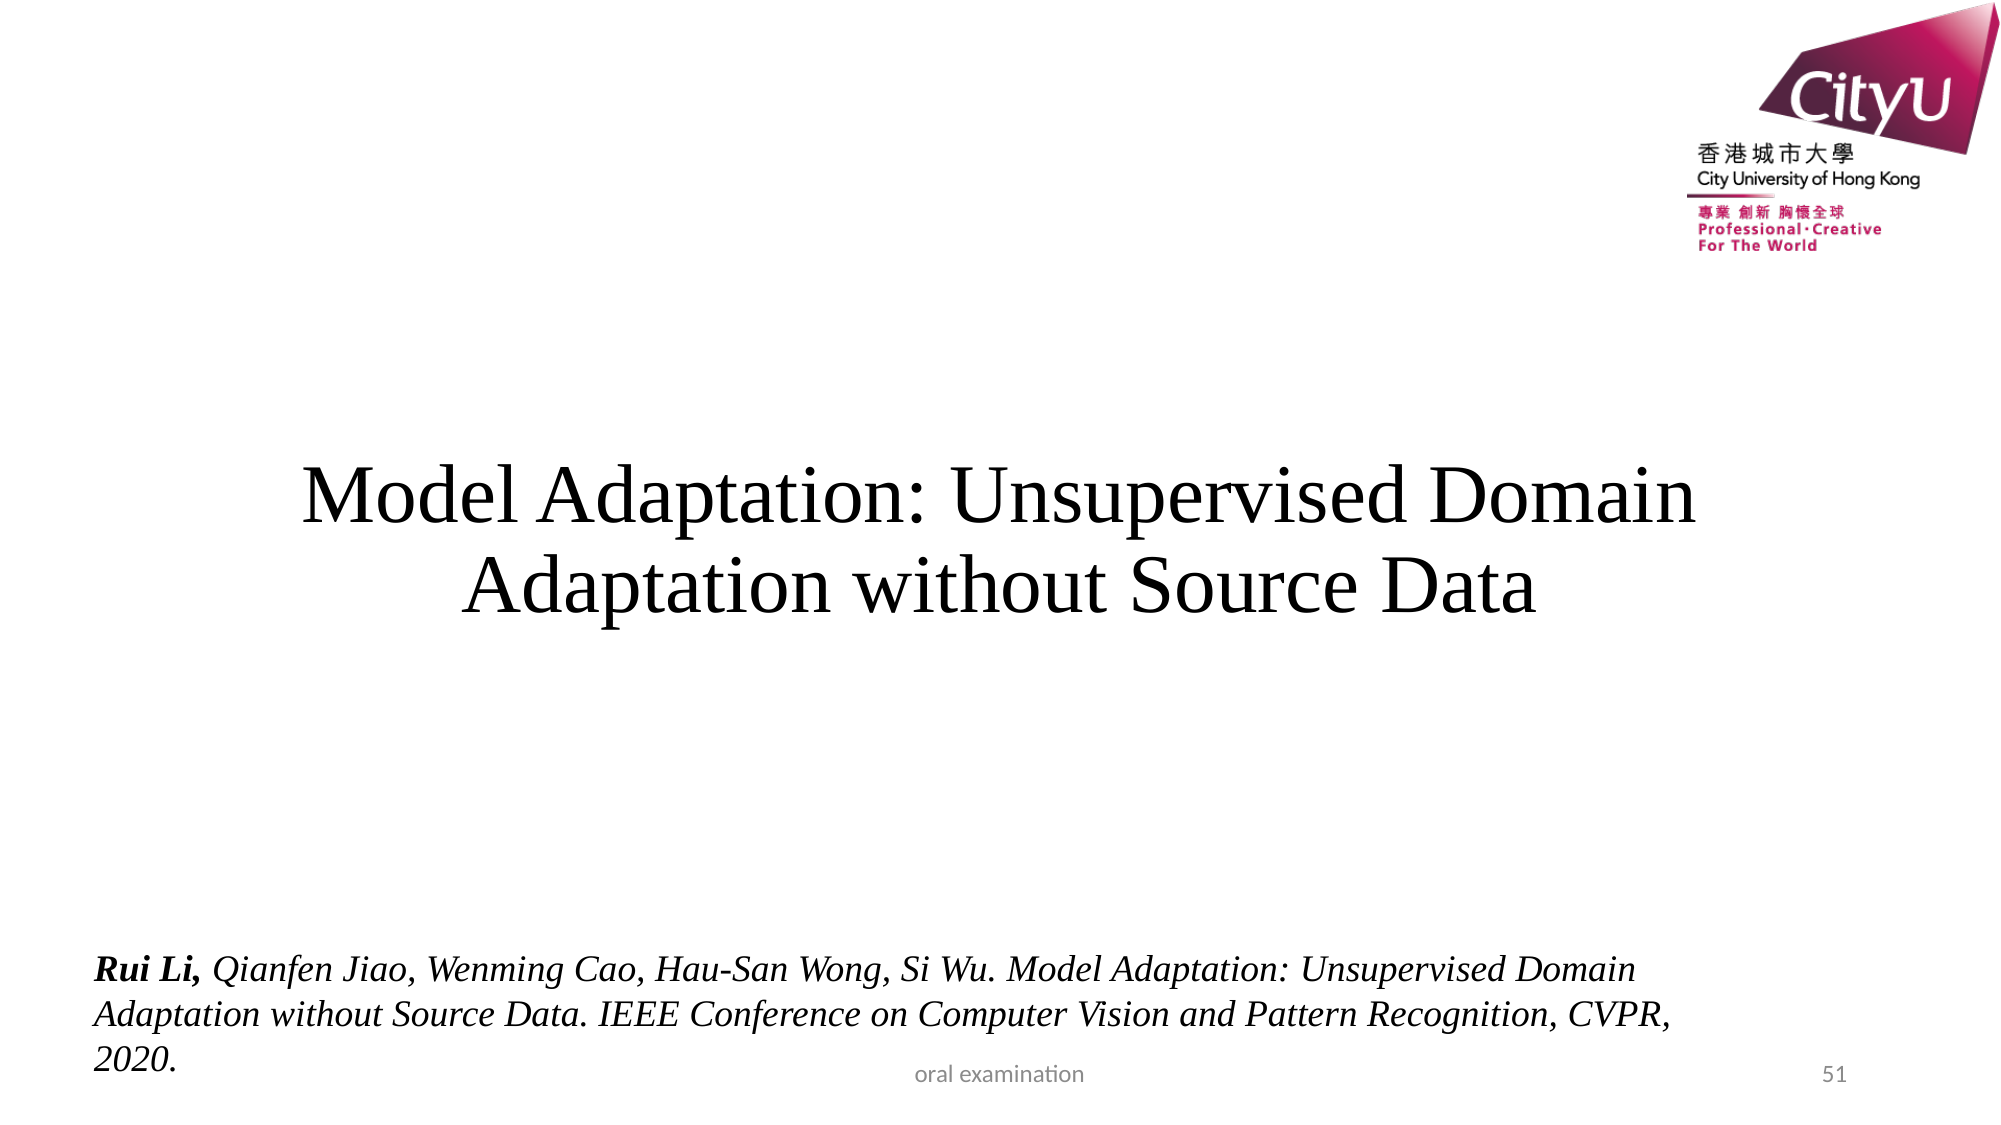

# Model Adaptation: Unsupervised Domain Adaptation without Source Data
Rui Li, Qianfen Jiao, Wenming Cao, Hau-San Wong, Si Wu. Model Adaptation: Unsupervised Domain
Adaptation without Source Data. IEEE Conference on Computer Vision and Pattern Recognition, CVPR, 2020.
oral examination
51